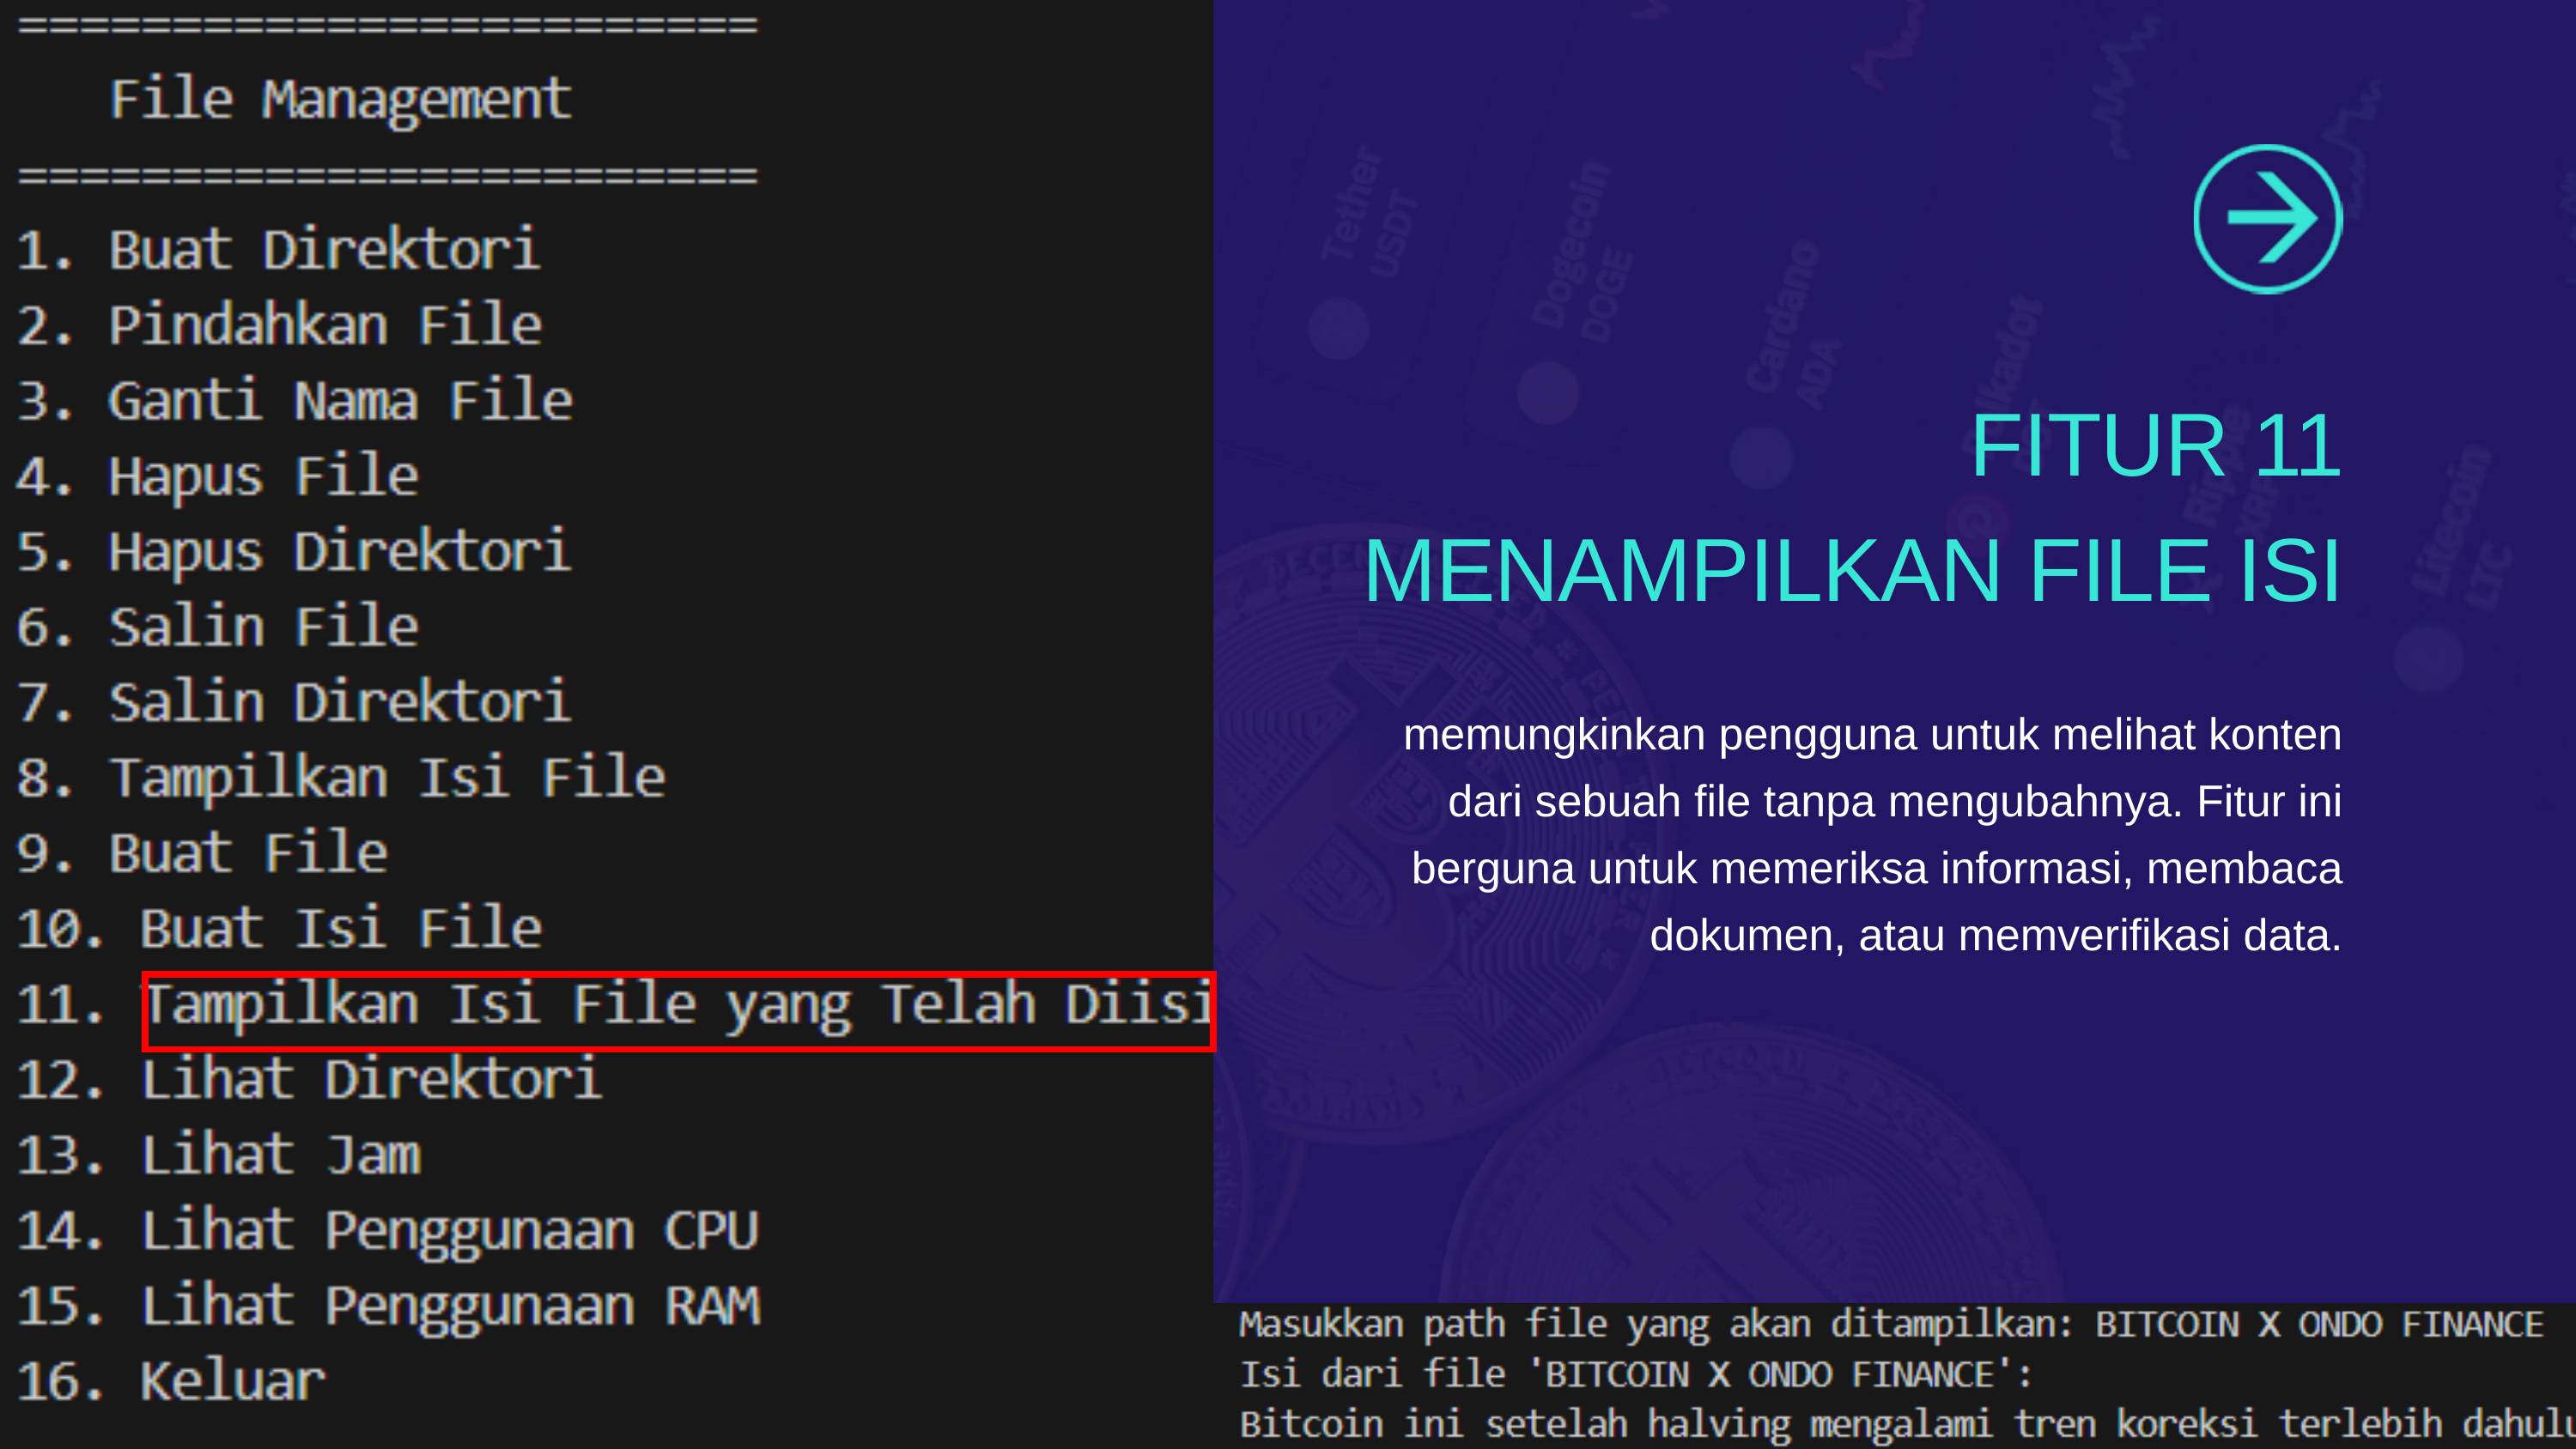

FITUR 11
MENAMPILKAN FILE ISI
memungkinkan pengguna untuk melihat konten dari sebuah file tanpa mengubahnya. Fitur ini berguna untuk memeriksa informasi, membaca dokumen, atau memverifikasi data.